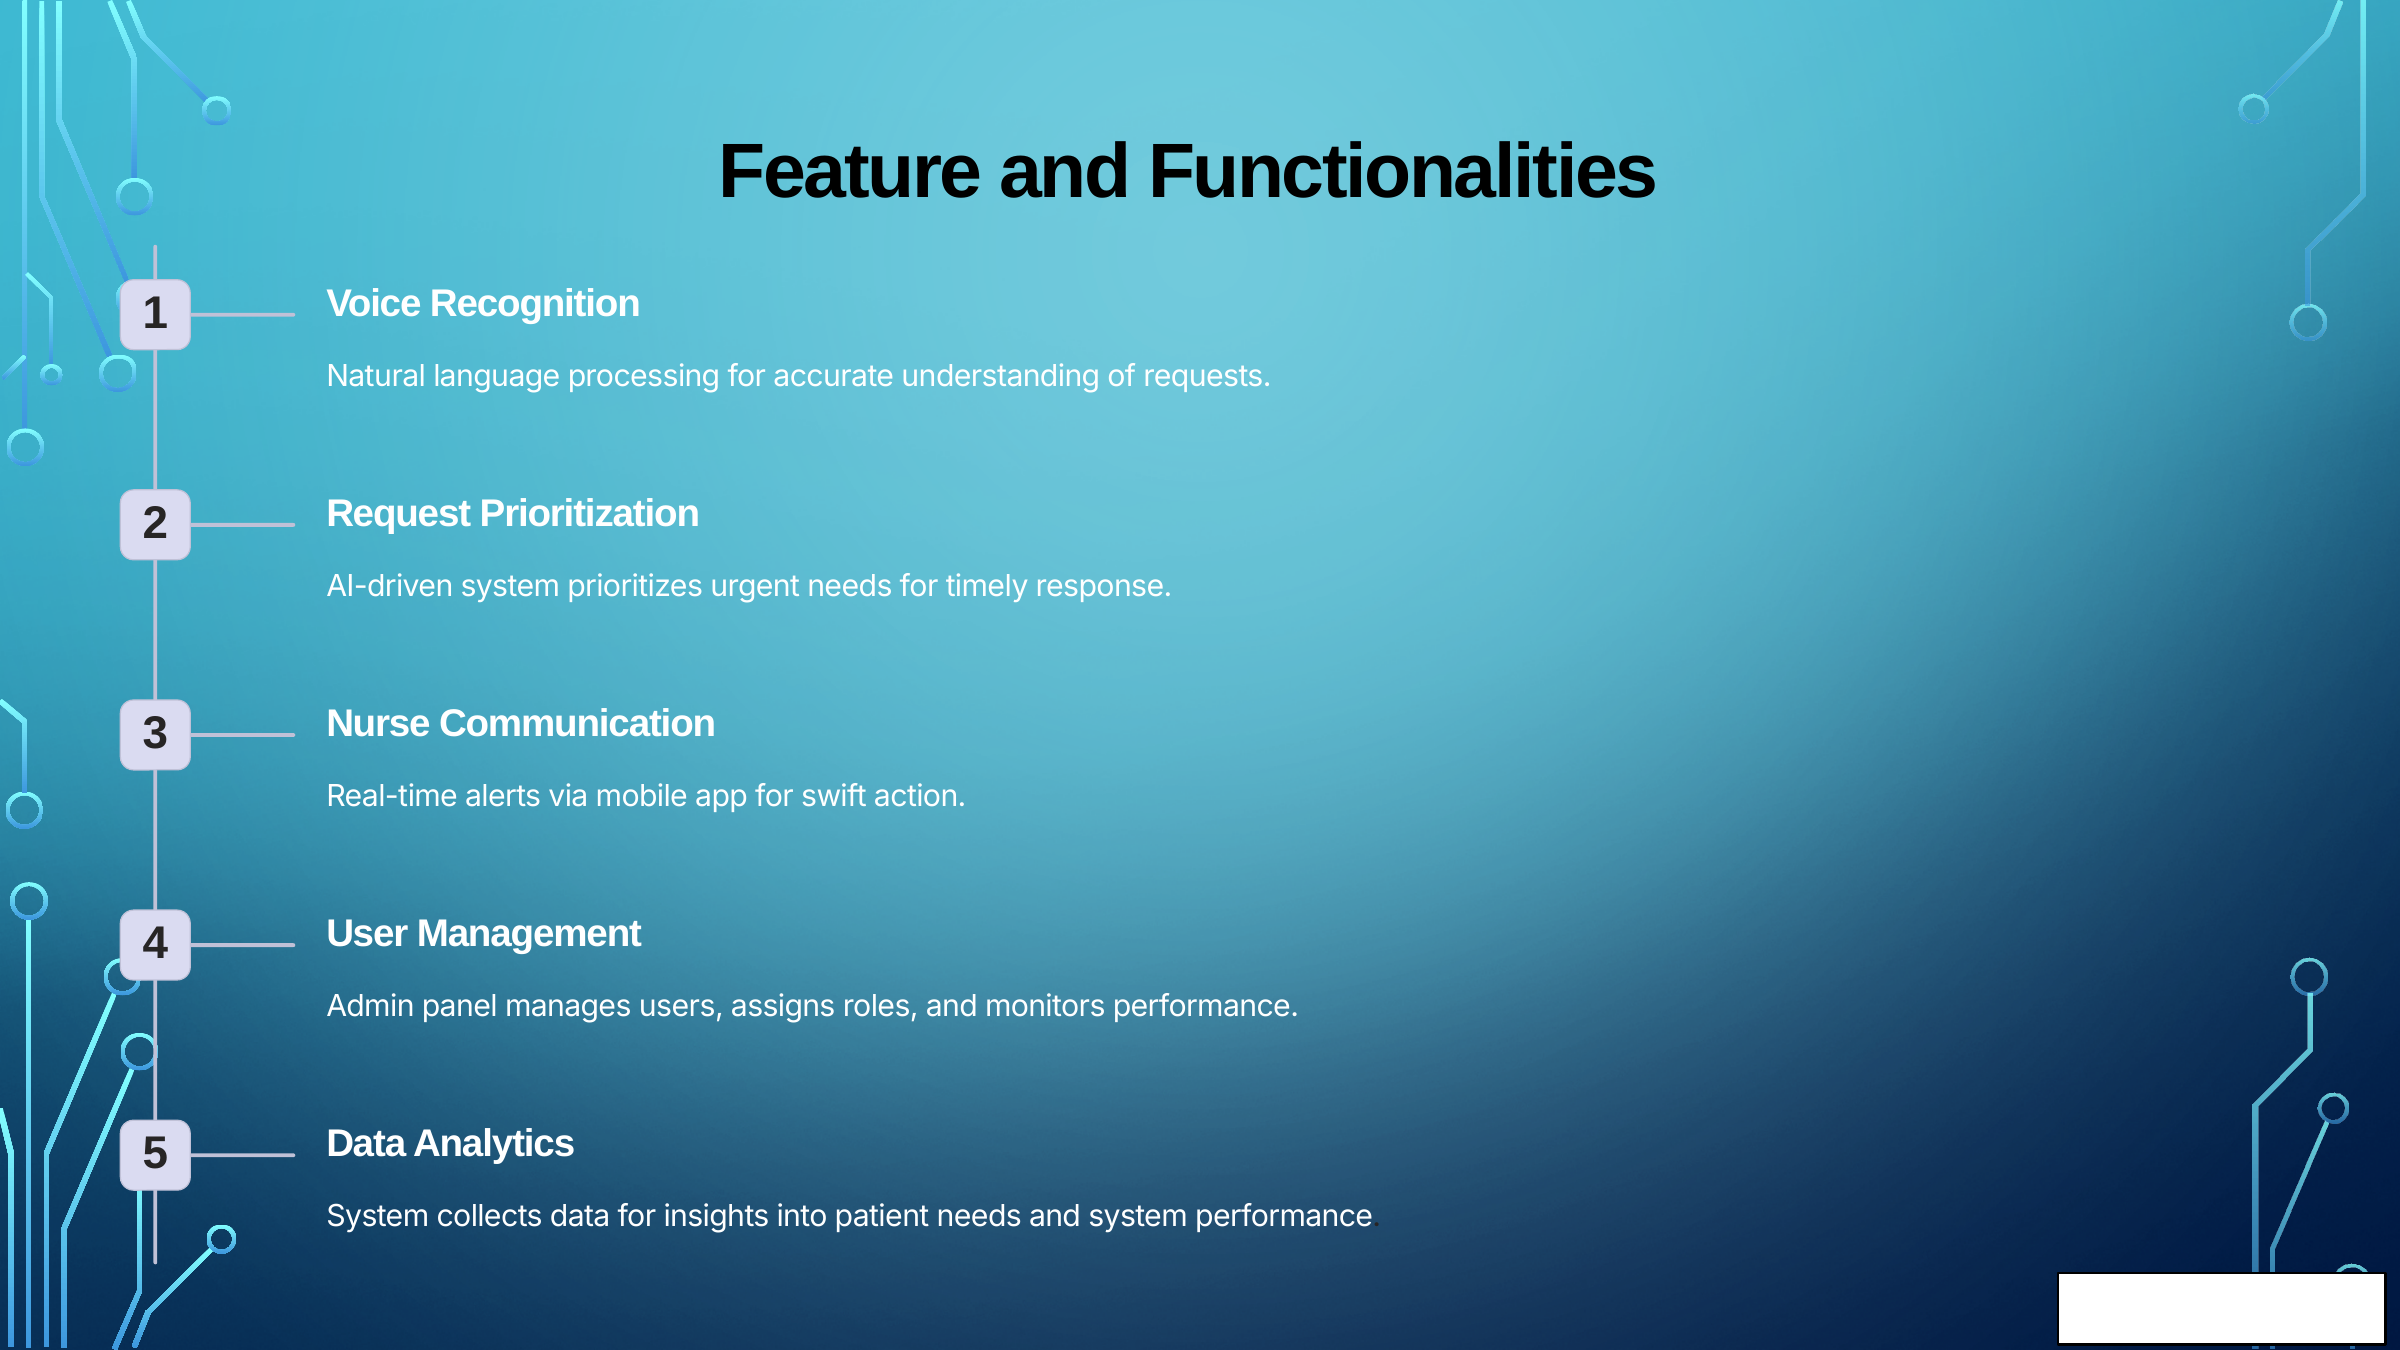

Feature and Functionalities

Voice Recognition

1

Natural language processing for accurate understanding of requests.
Request Prioritization

2

AI-driven system prioritizes urgent needs for timely response.
Nurse Communication

3

Real-time alerts via mobile app for swift action.
User Management

4

Admin panel manages users, assigns roles, and monitors performance.
Data Analytics

5

System collects data for insights into patient needs and system performance.